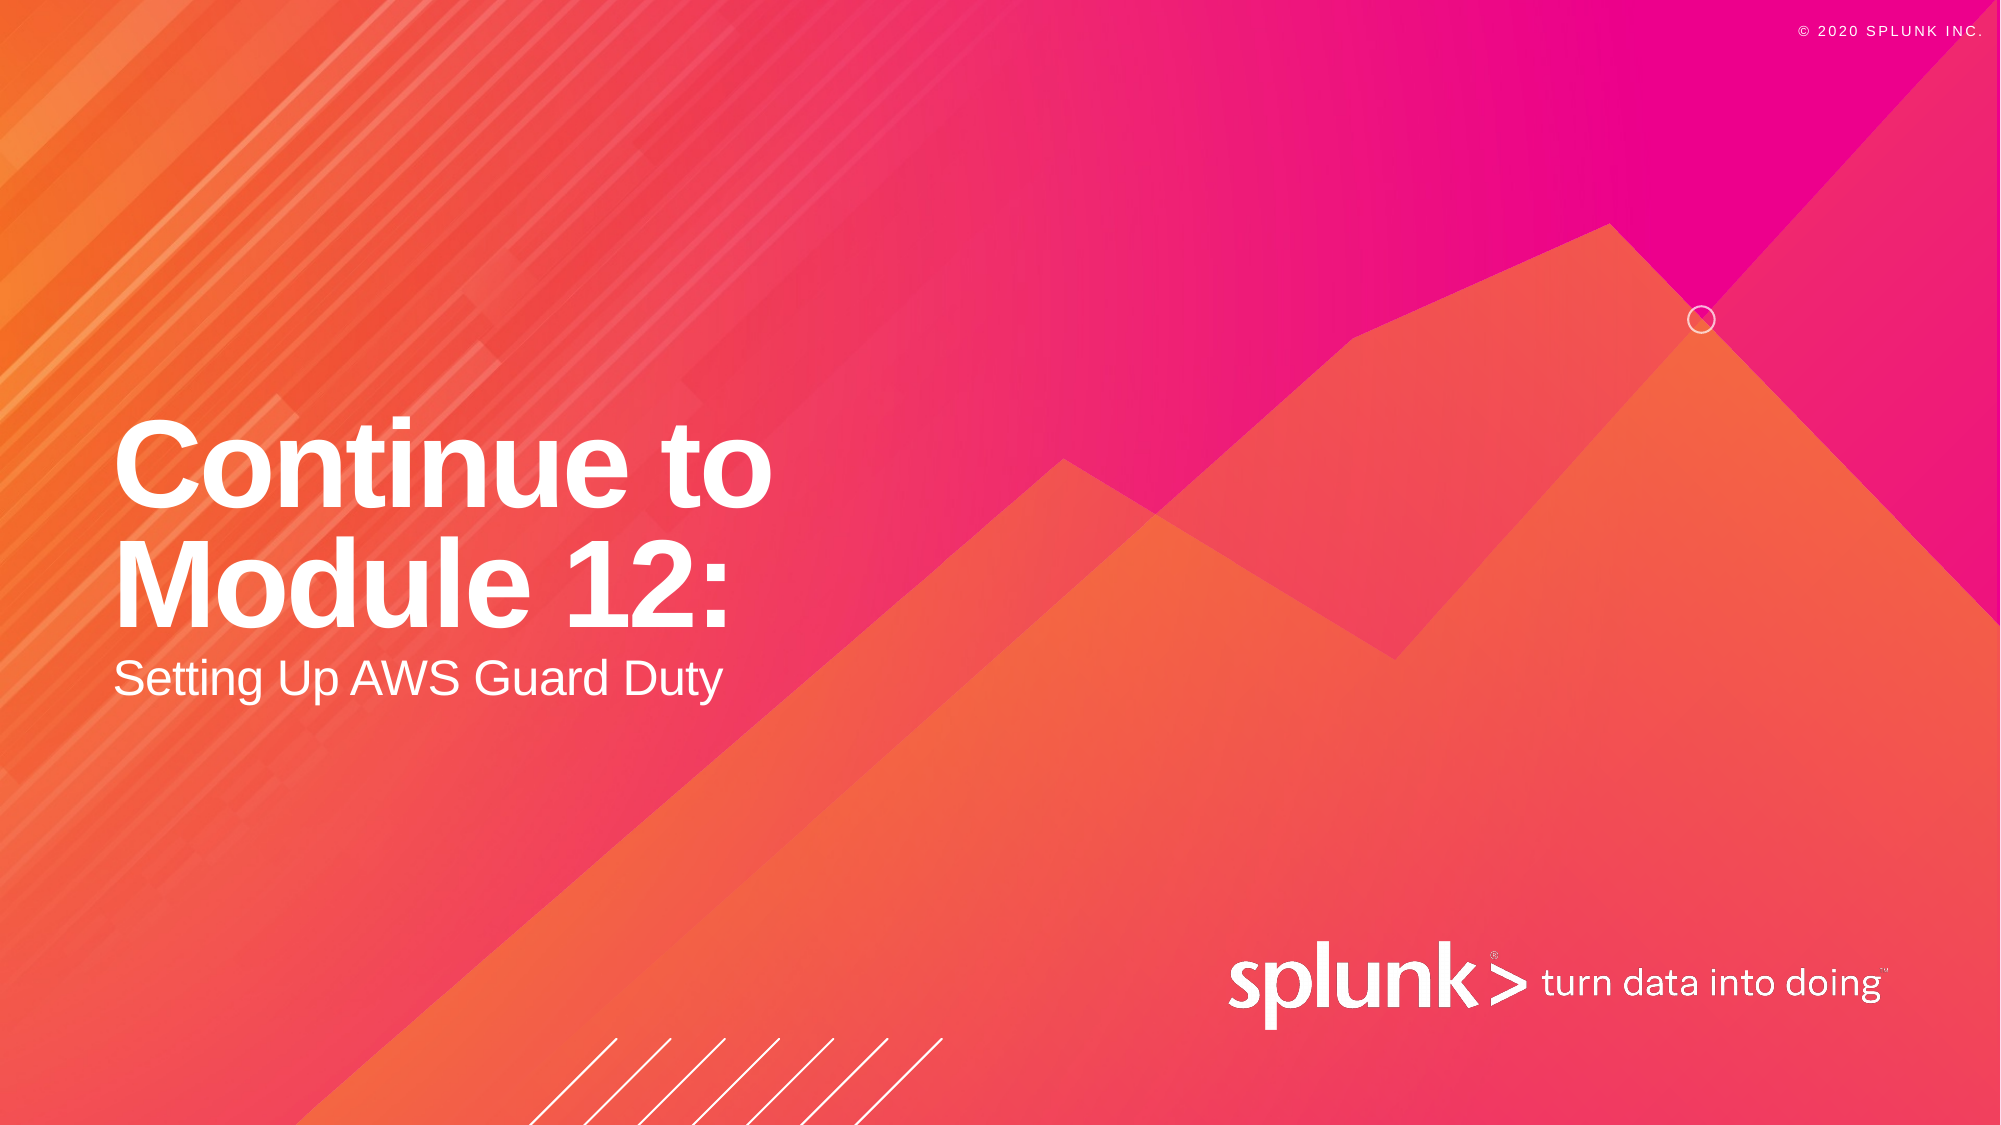

# Continue to Module 12:
Setting Up AWS Guard Duty